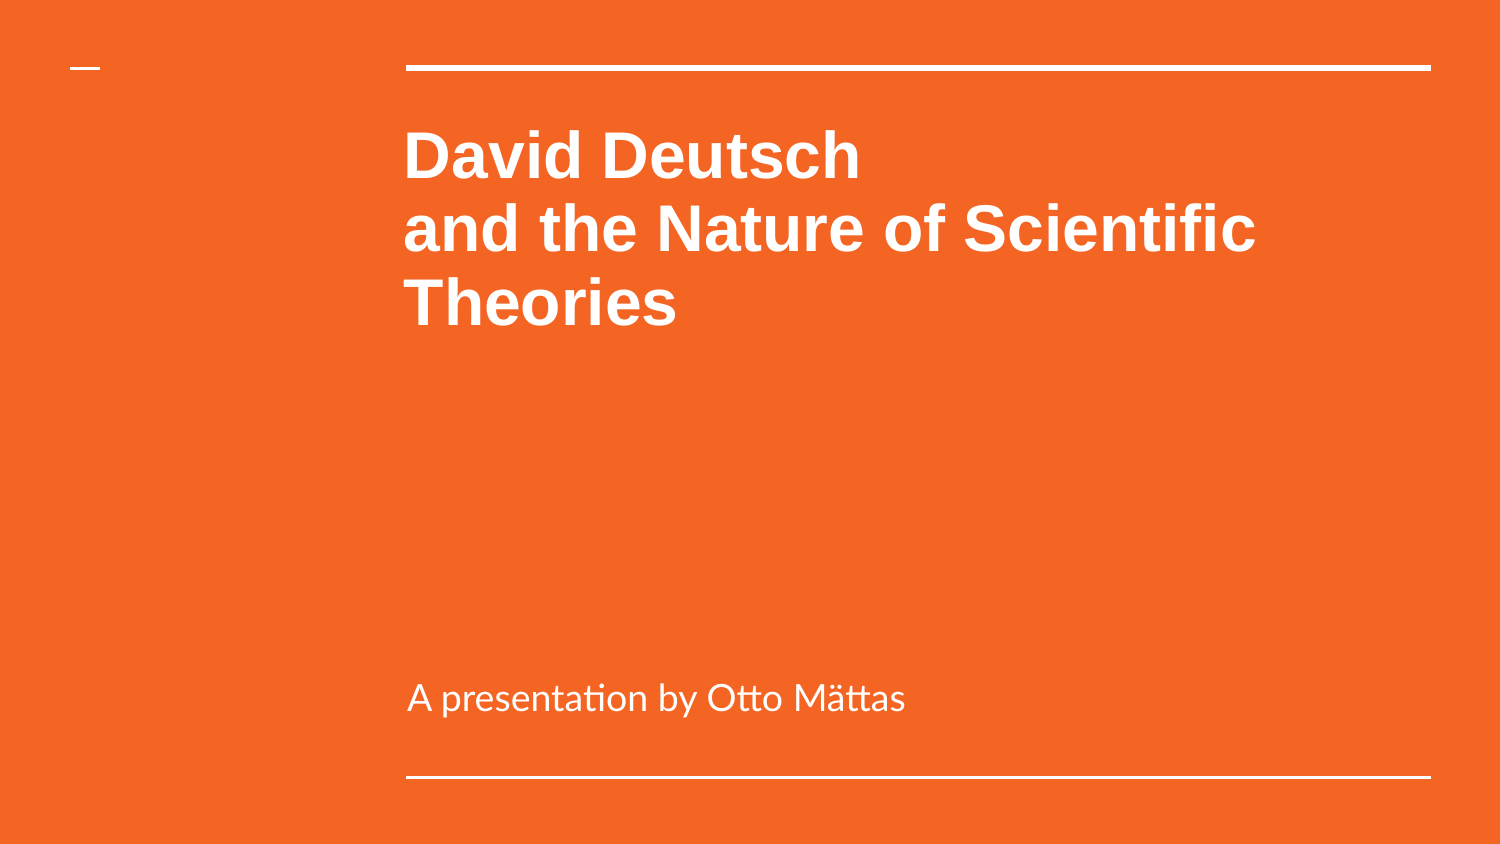

# David Deutsch
and the Nature of Scientific Theories
A presentation by Otto Mättas